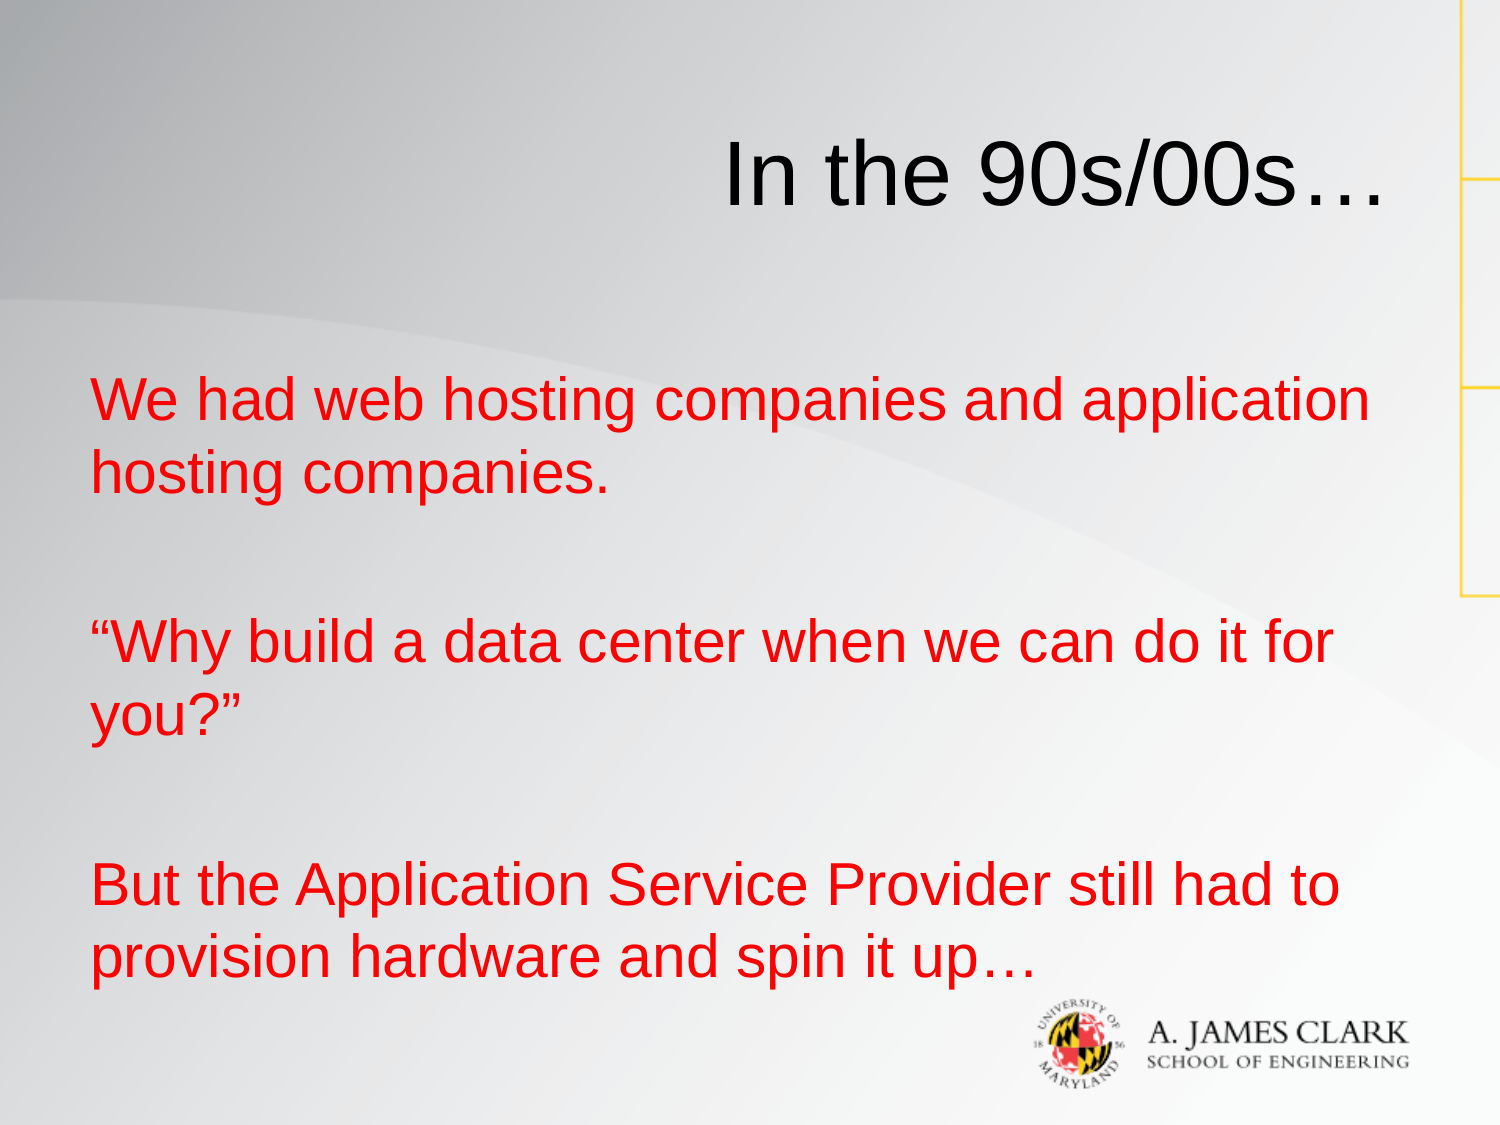

# In the 90s/00s…
We had web hosting companies and application hosting companies.

“Why build a data center when we can do it for you?”

But the Application Service Provider still had to provision hardware and spin it up…